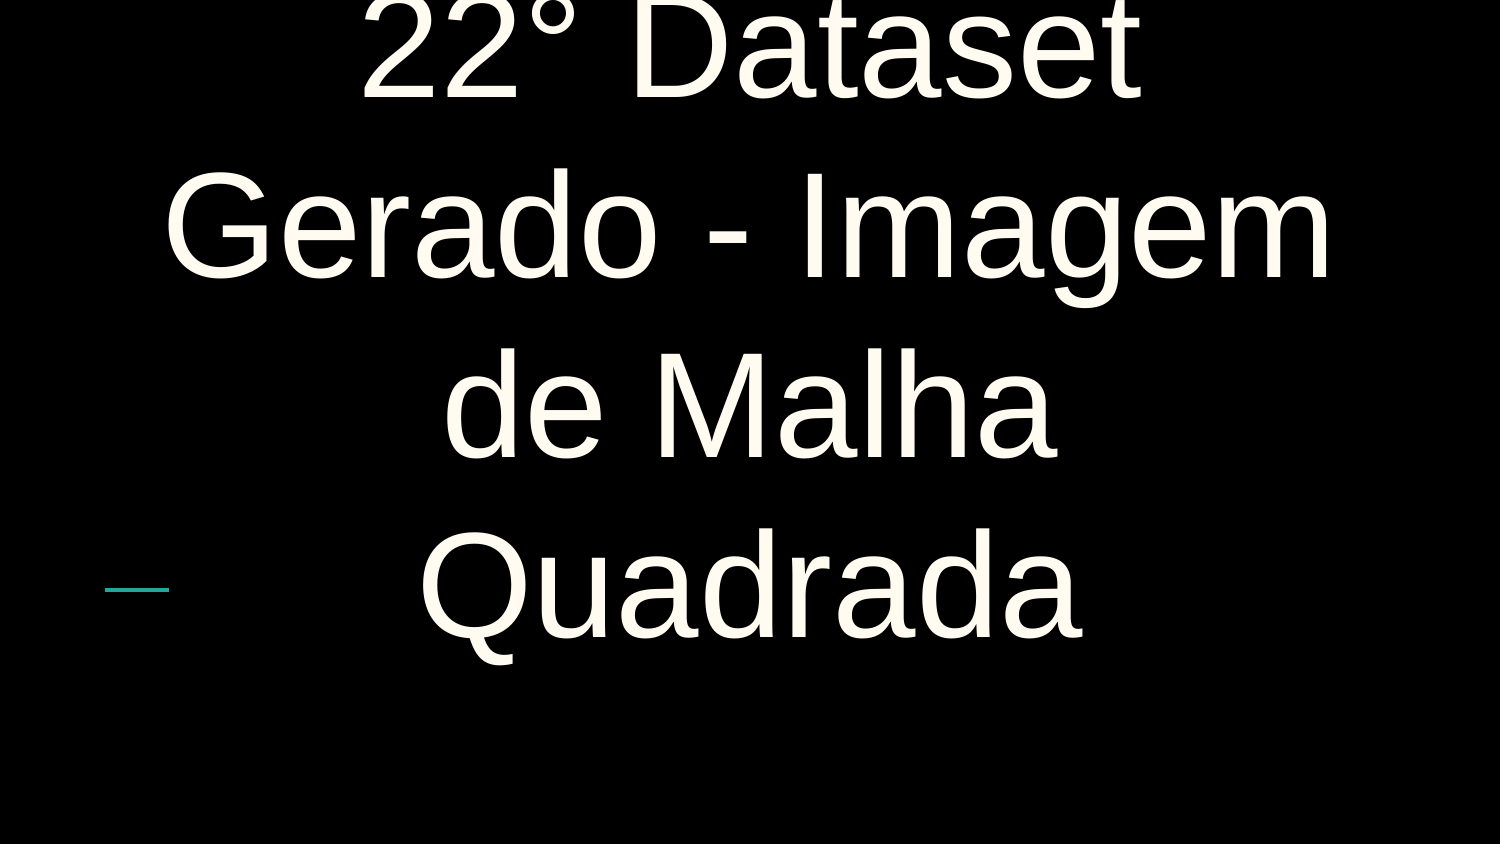

# 22° Dataset Gerado - Imagem de Malha Quadrada